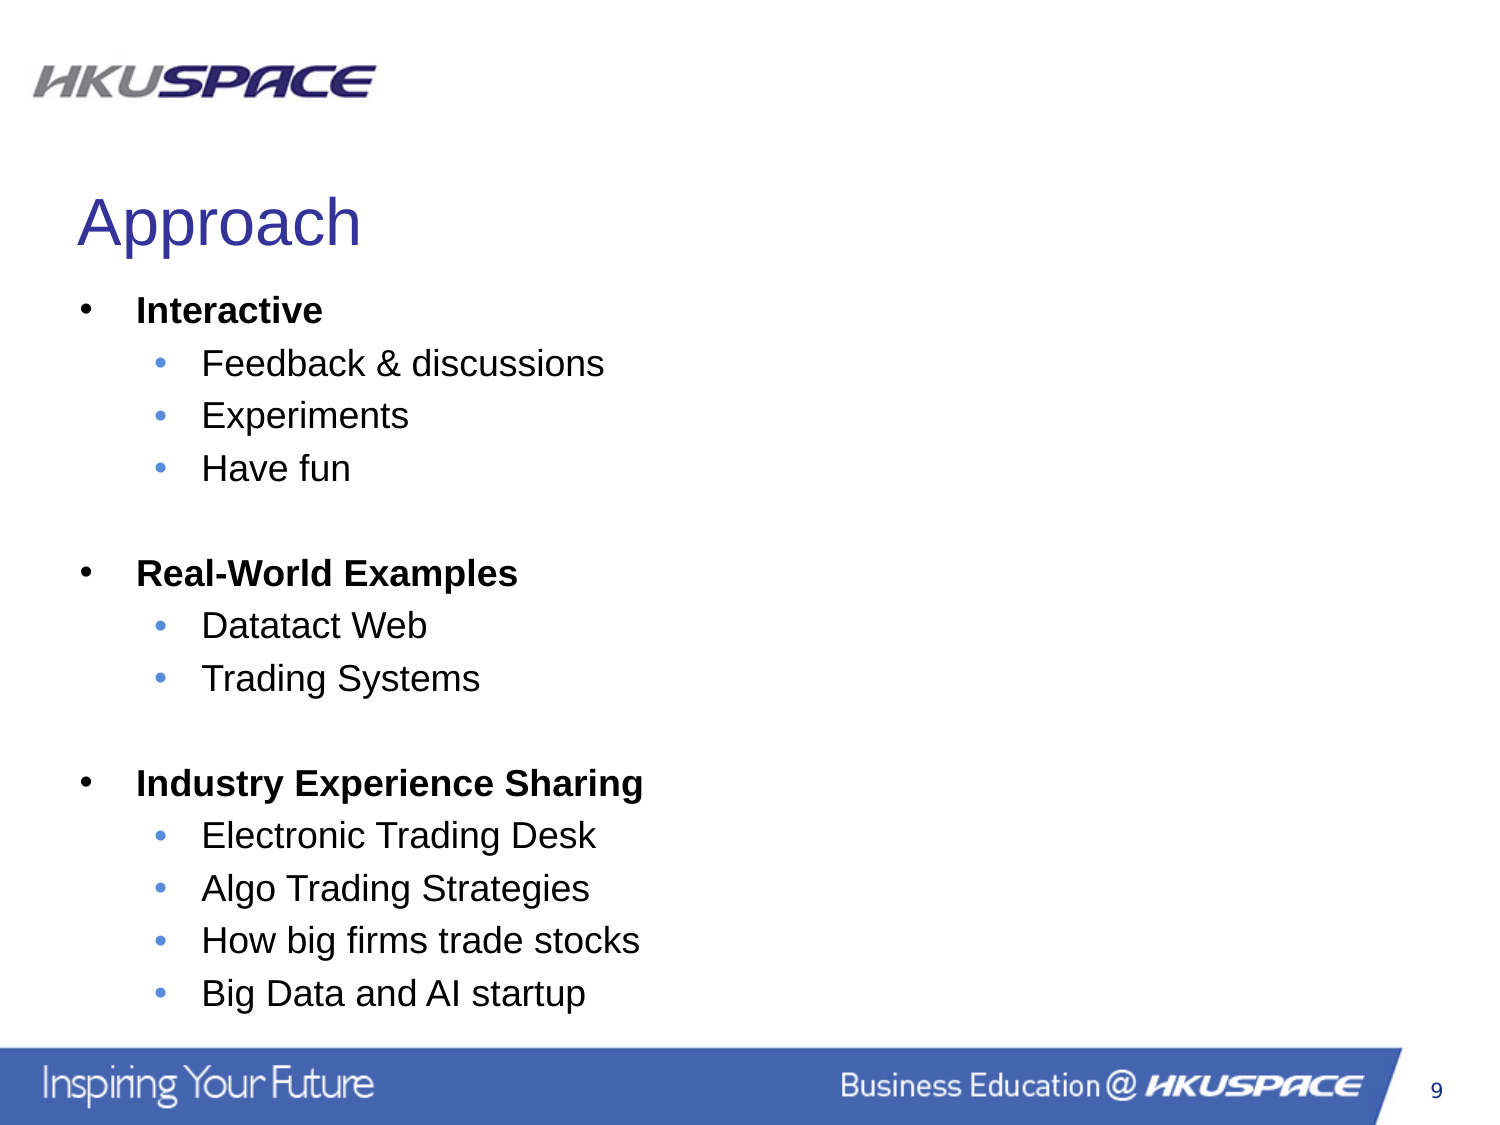

Approach
Interactive
Feedback & discussions
Experiments
Have fun

Real-World Examples
Datatact Web
Trading Systems

Industry Experience Sharing
Electronic Trading Desk
Algo Trading Strategies
How big firms trade stocks
Big Data and AI startup
9